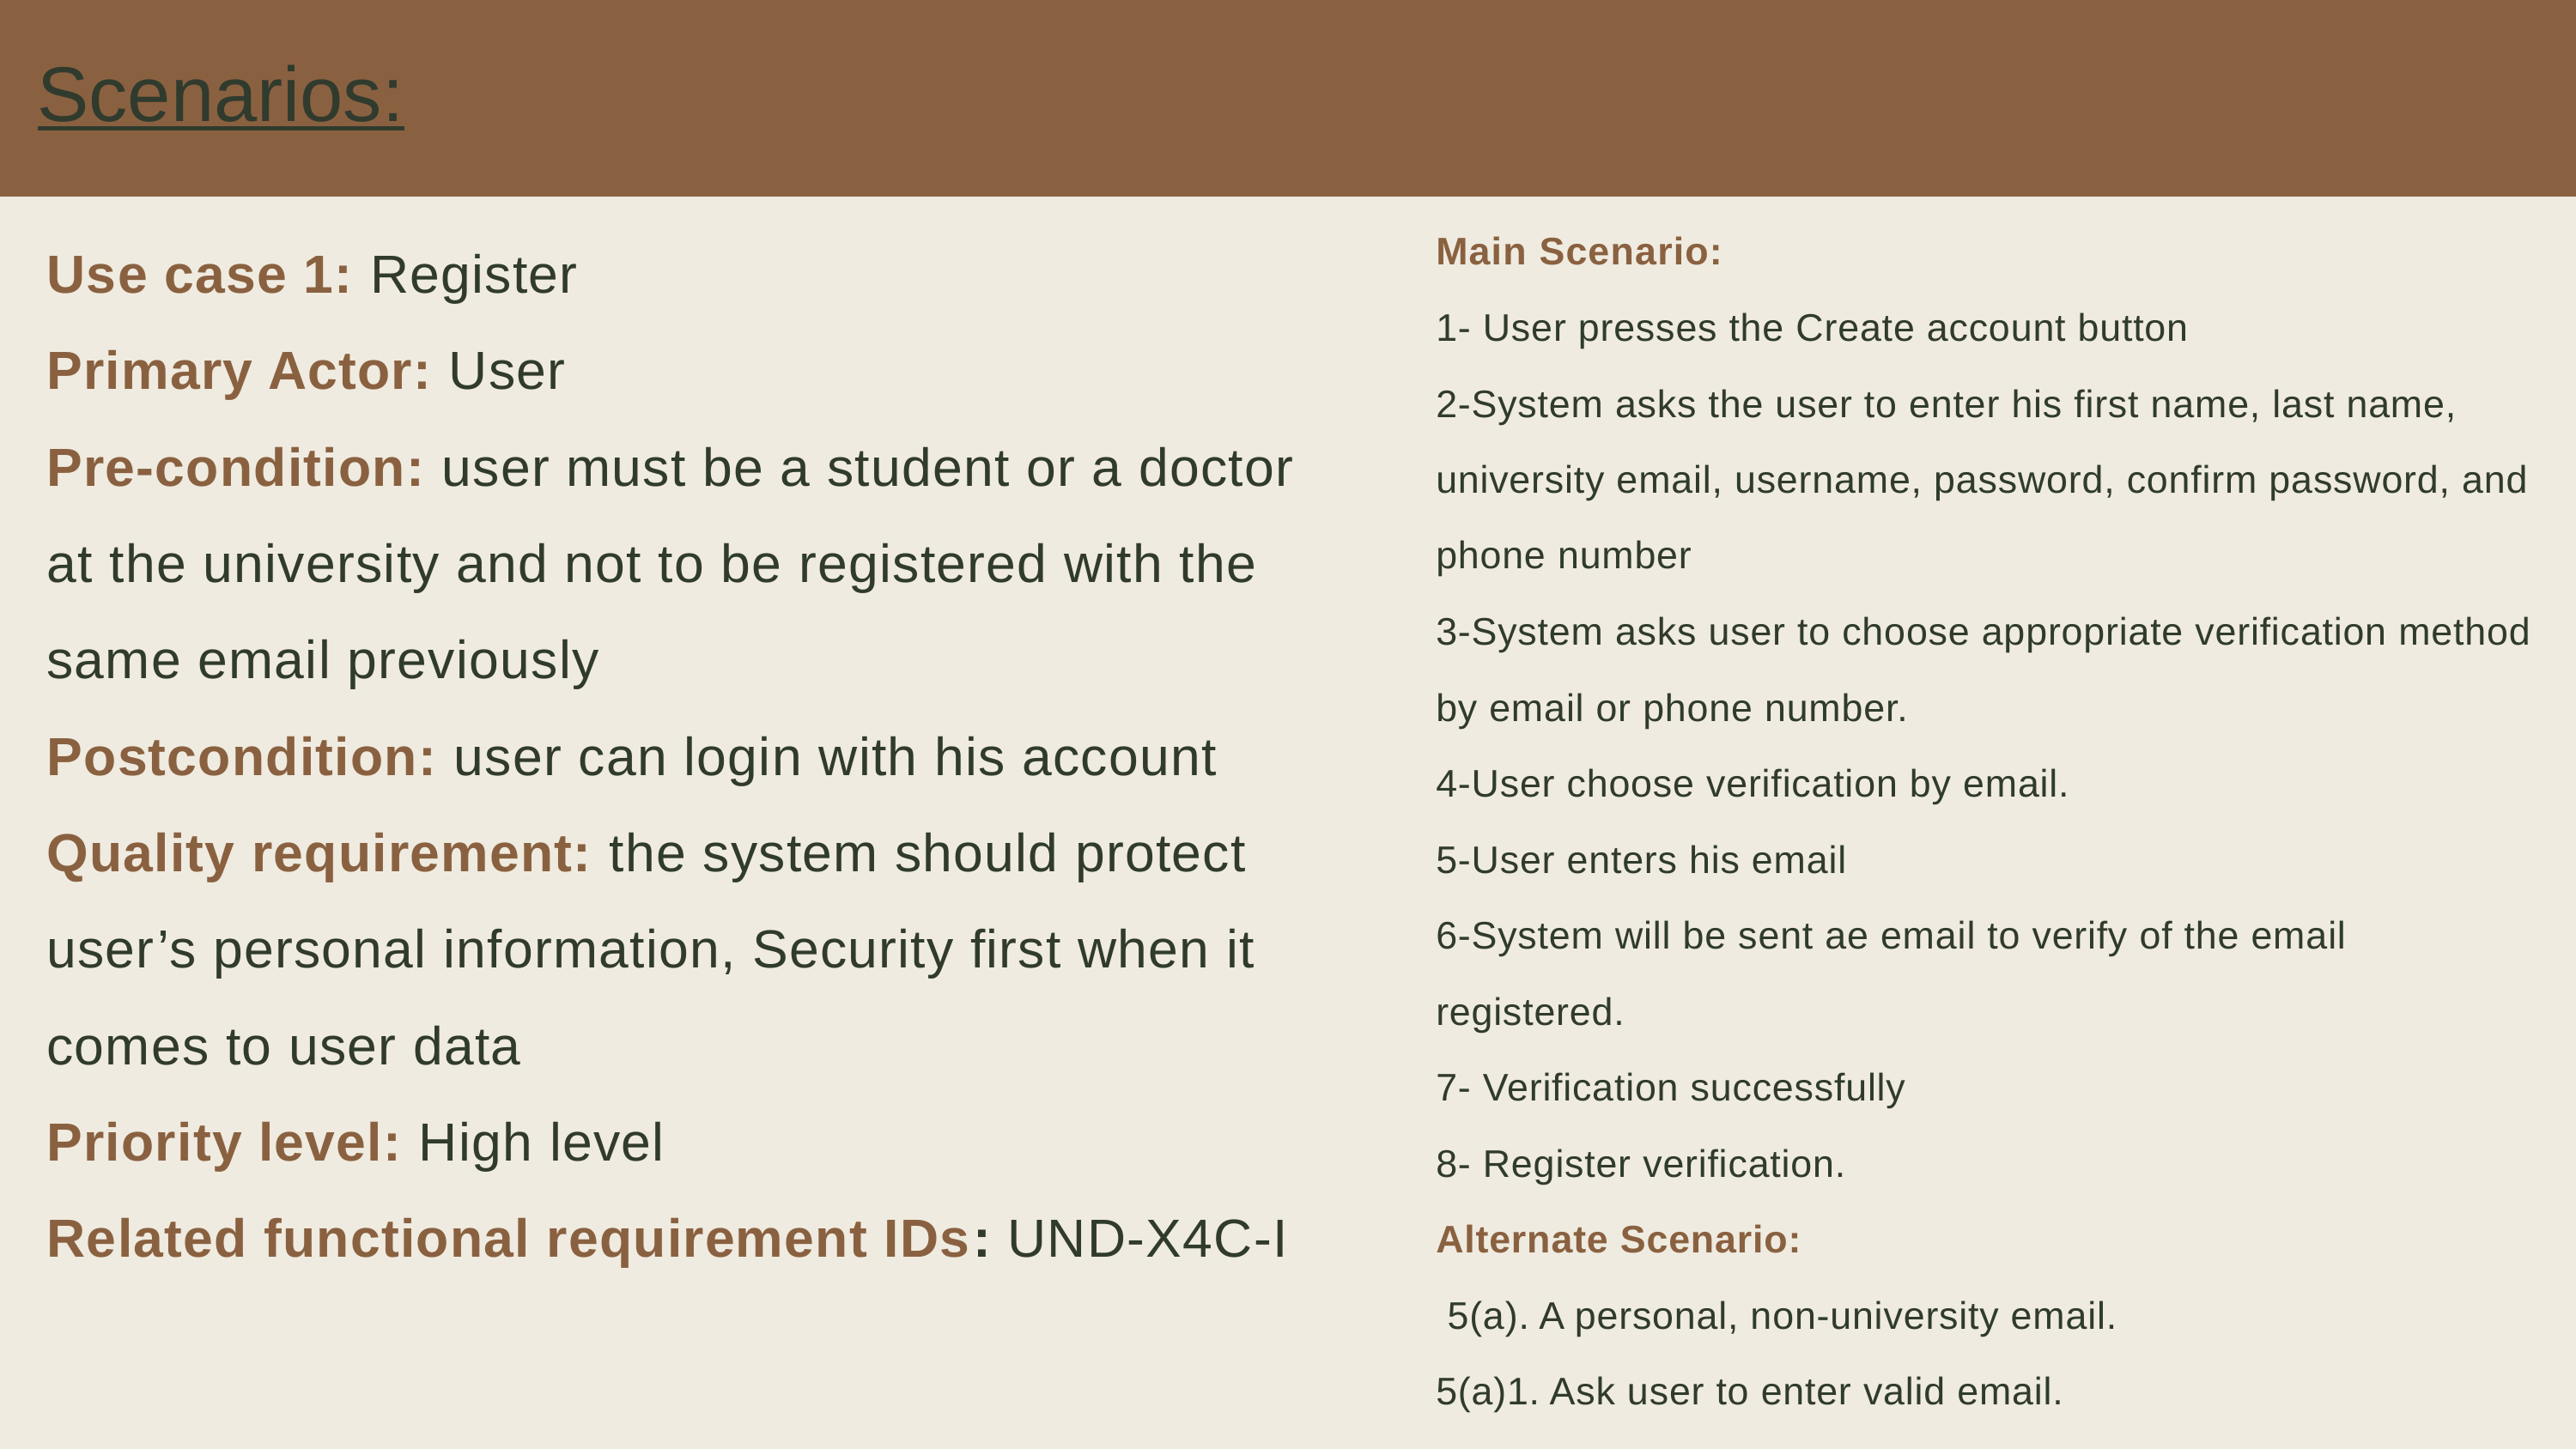

Scenarios:

Main Scenario:
1- User presses the Create account button
2-System asks the user to enter his first name, last name, university email, username, password, confirm password, and phone number
3-System asks user to choose appropriate verification method by email or phone number.
4-User choose verification by email.
5-User enters his email
6-System will be sent ae email to verify of the email registered.
7- Verification successfully
8- Register verification.
Alternate Scenario:
 5(a). A personal, non-university email.
5(a)1. Ask user to enter valid email.

Use case 1: Register
Primary Actor: User
Pre-condition: user must be a student or a doctor at the university and not to be registered with the same email previously
Postcondition: user can login with his account
Quality requirement: the system should protect user’s personal information, Security first when it comes to user data
Priority level: High level
Related functional requirement IDs: UND-X4C-I